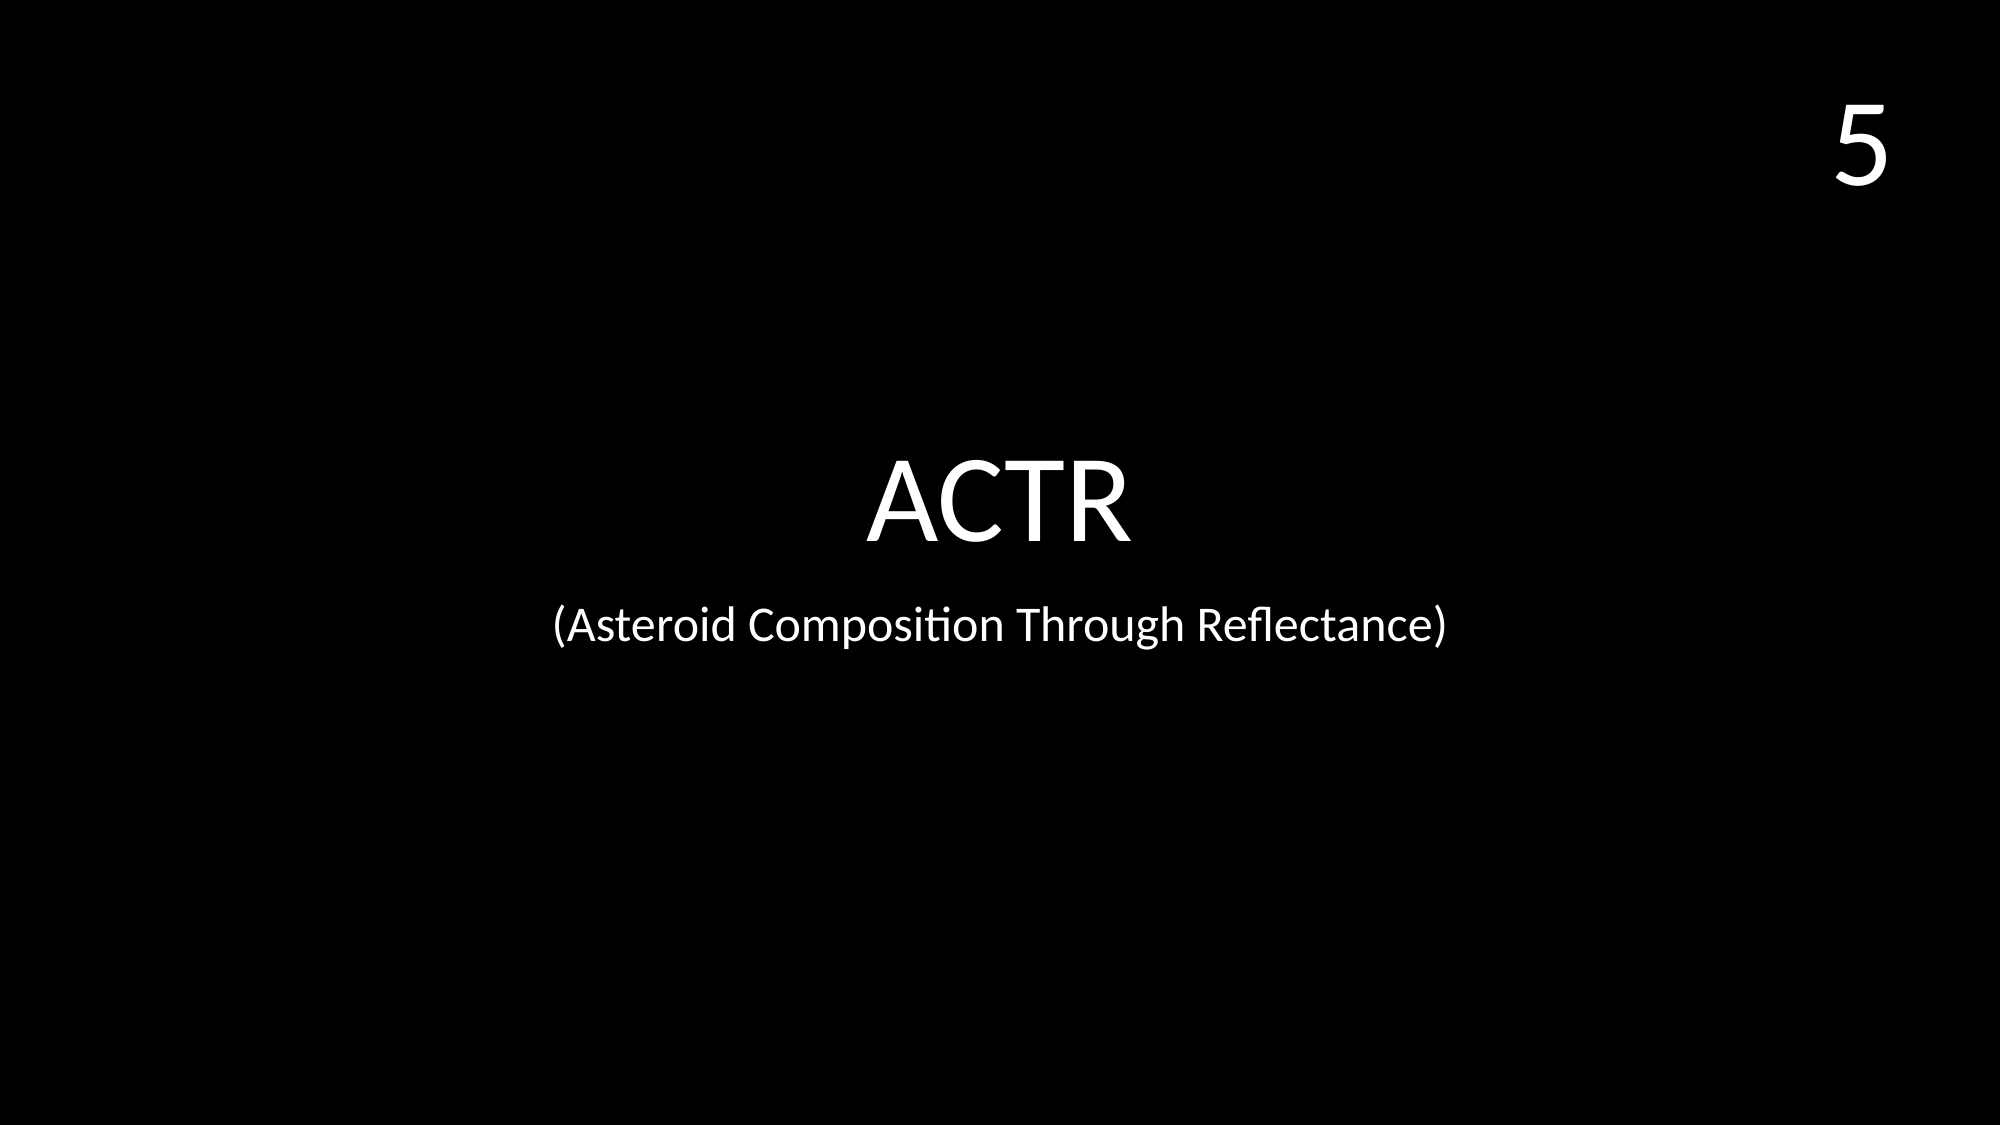

5
# ACTR
(Asteroid Composition Through Reflectance)